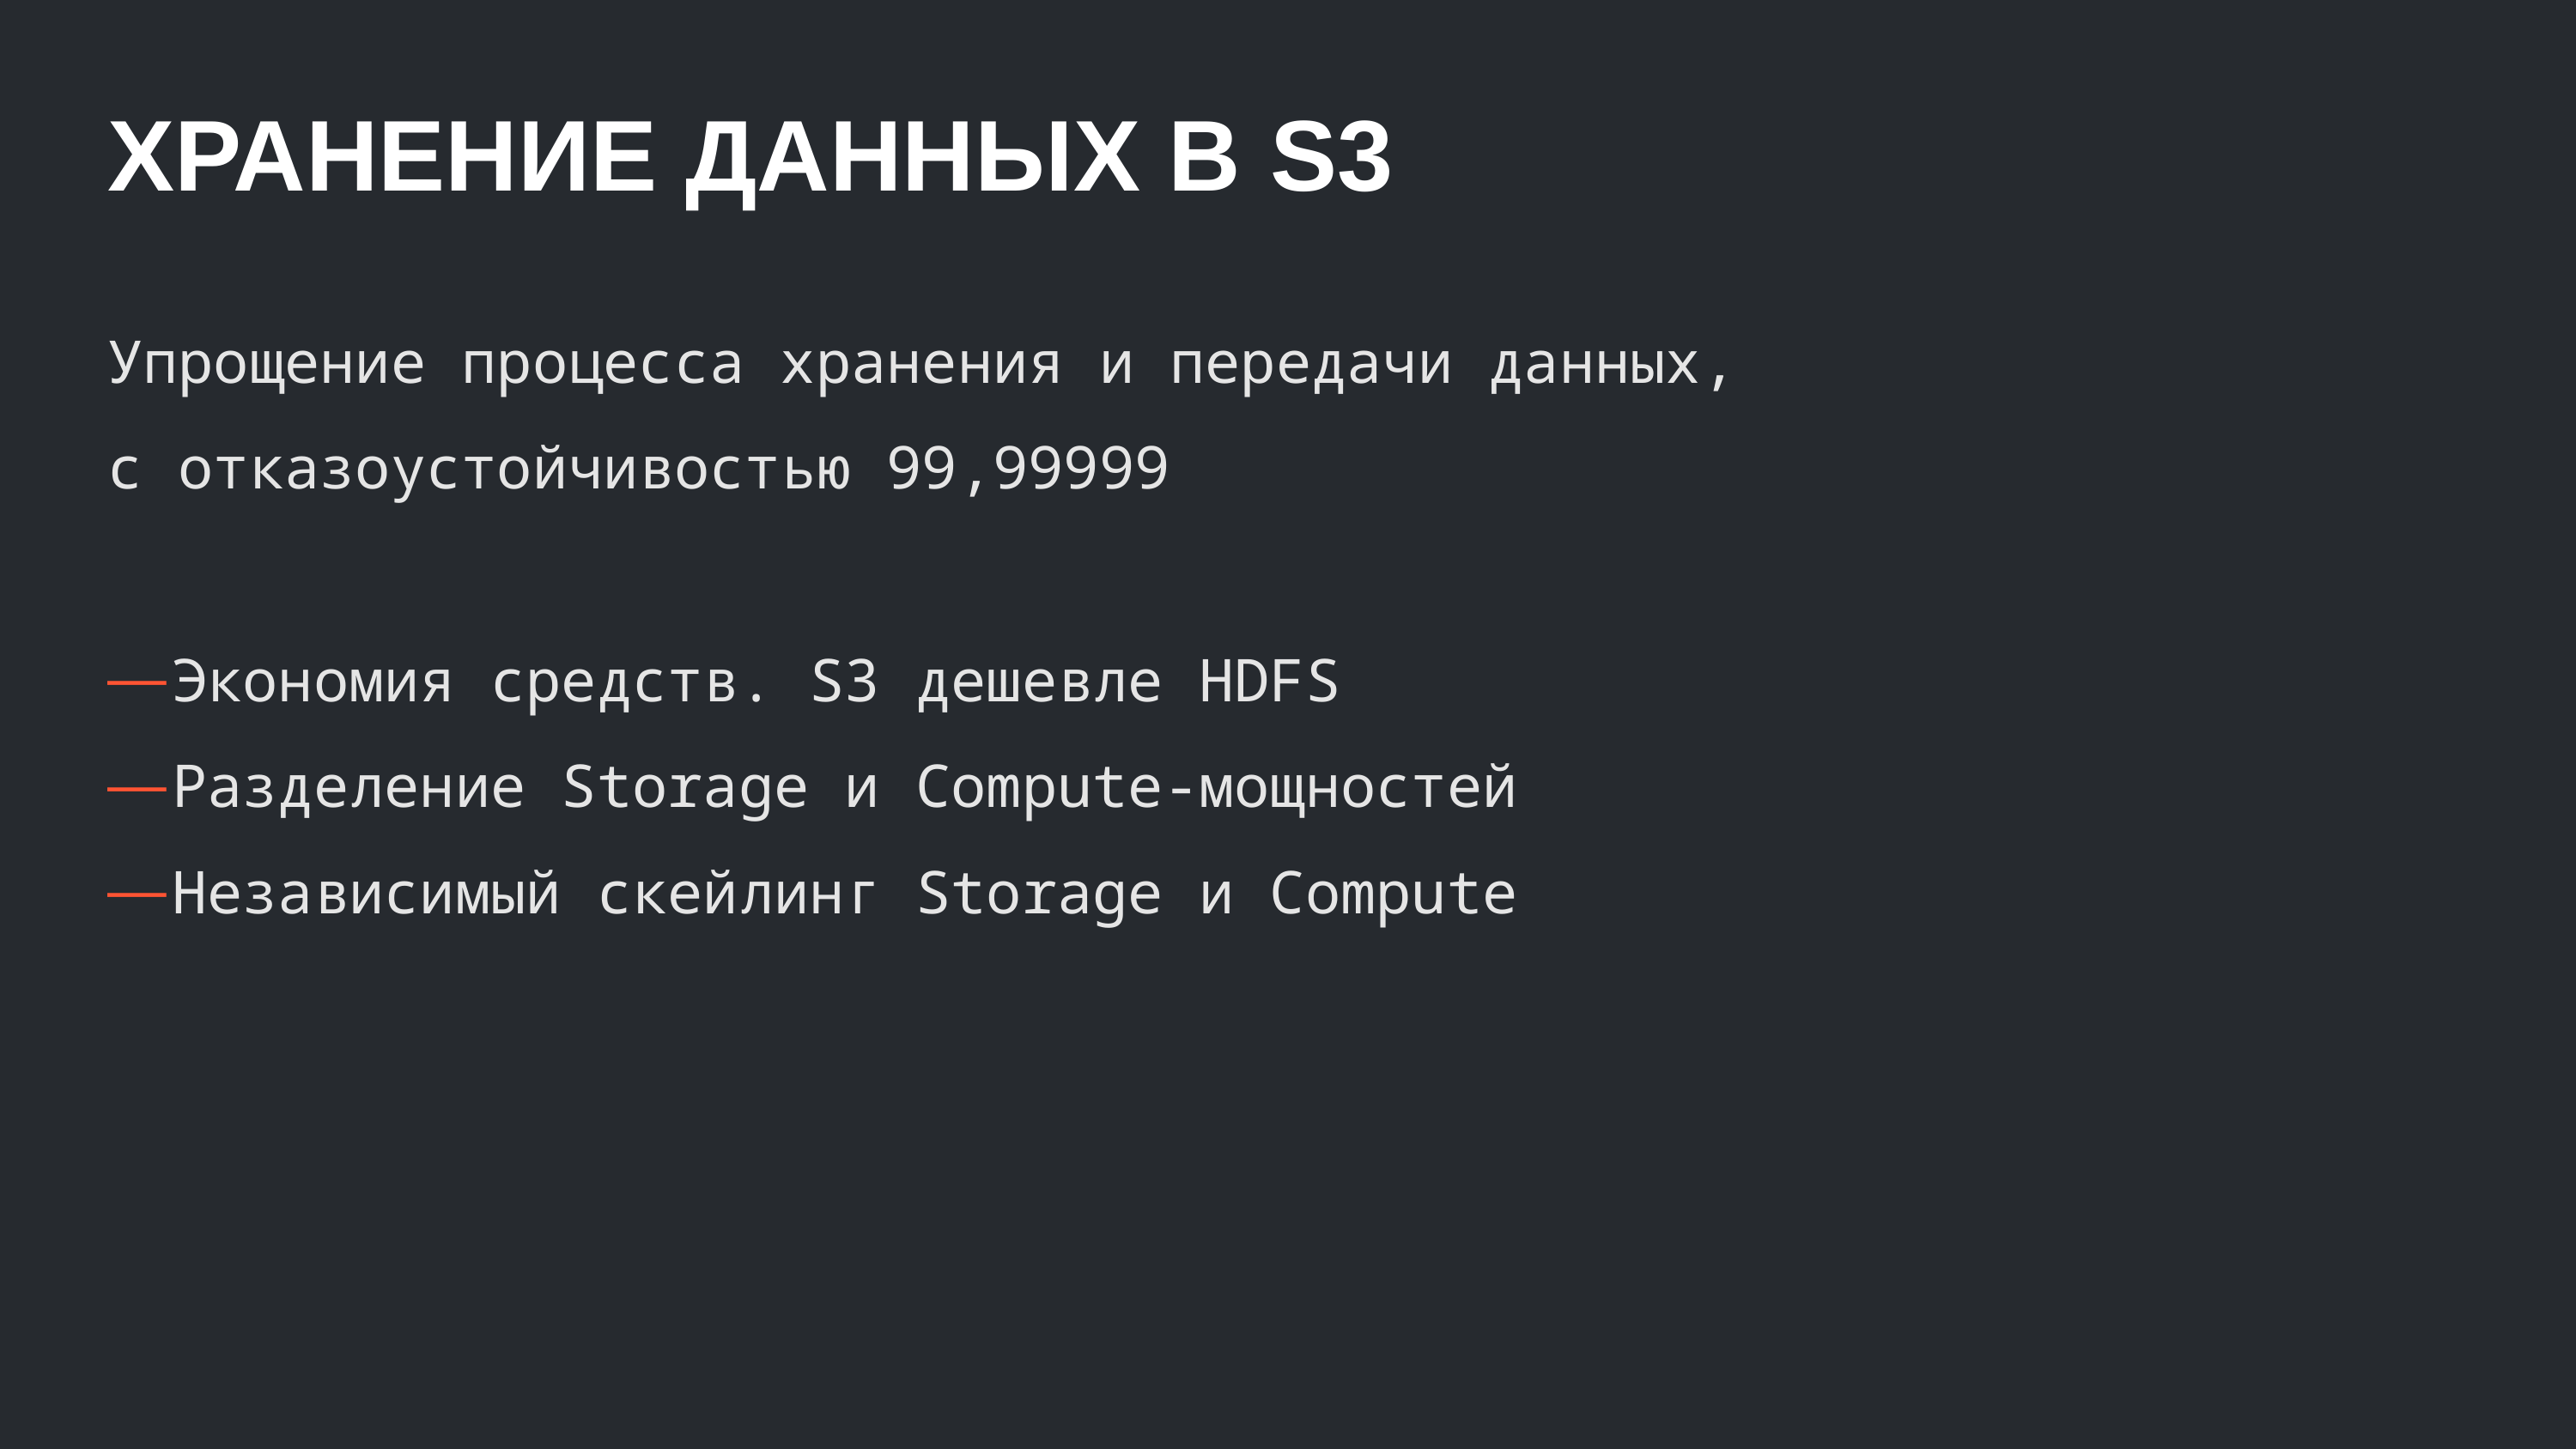

ХРАНЕНИЕ ДАННЫХ В S3

Упрощение процесса хранения и передачи данных,
с отказоустойчивостью 99,99999

Экономия средств. S3 дешевле HDFS
Разделение Storage и Compute-мощностей
Независимый скейлинг Storage и Compute